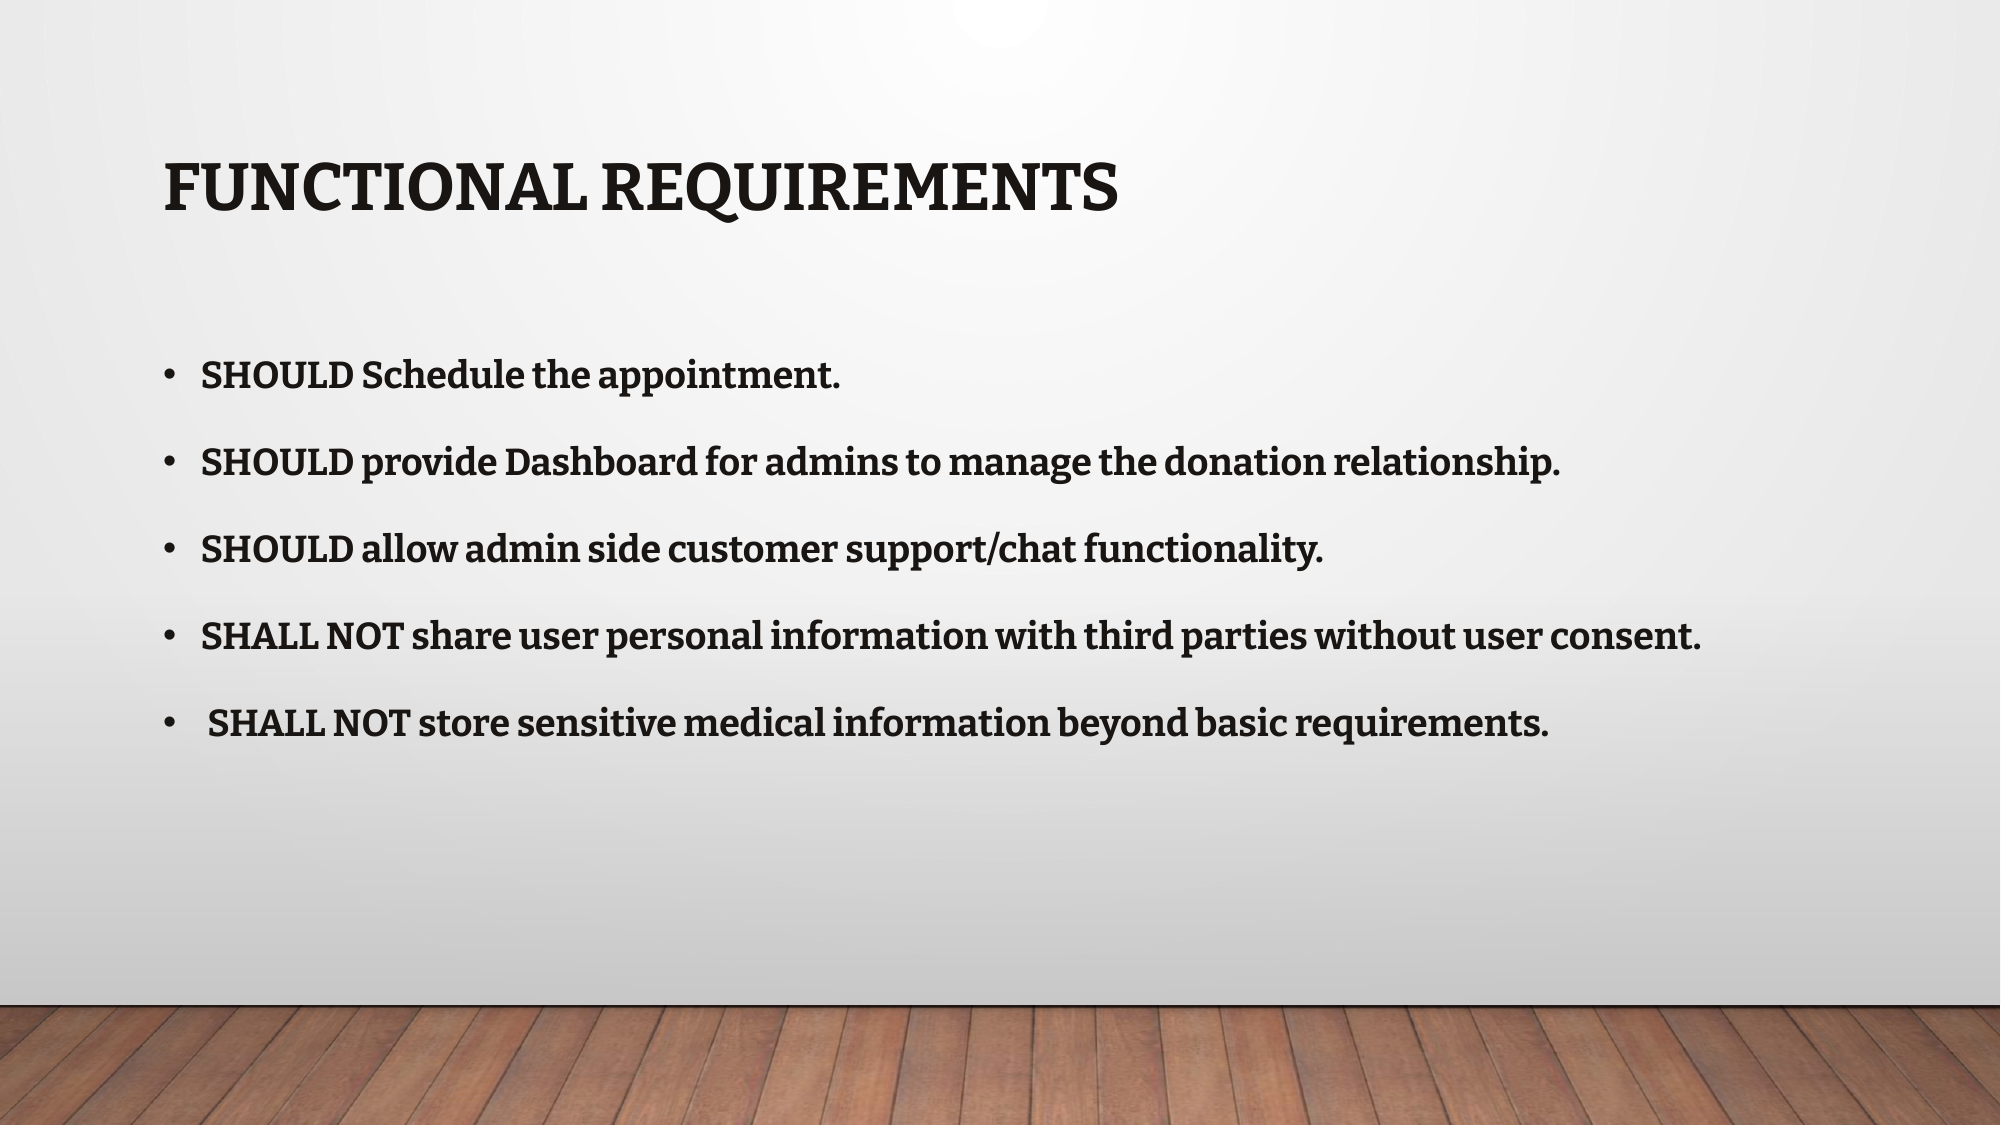

# functional REQUIREMENTS
SHOULD Schedule the appointment.
SHOULD provide Dashboard for admins to manage the donation relationship.
SHOULD allow admin side customer support/chat functionality.
SHALL NOT share user personal information with third parties without user consent.
 SHALL NOT store sensitive medical information beyond basic requirements.